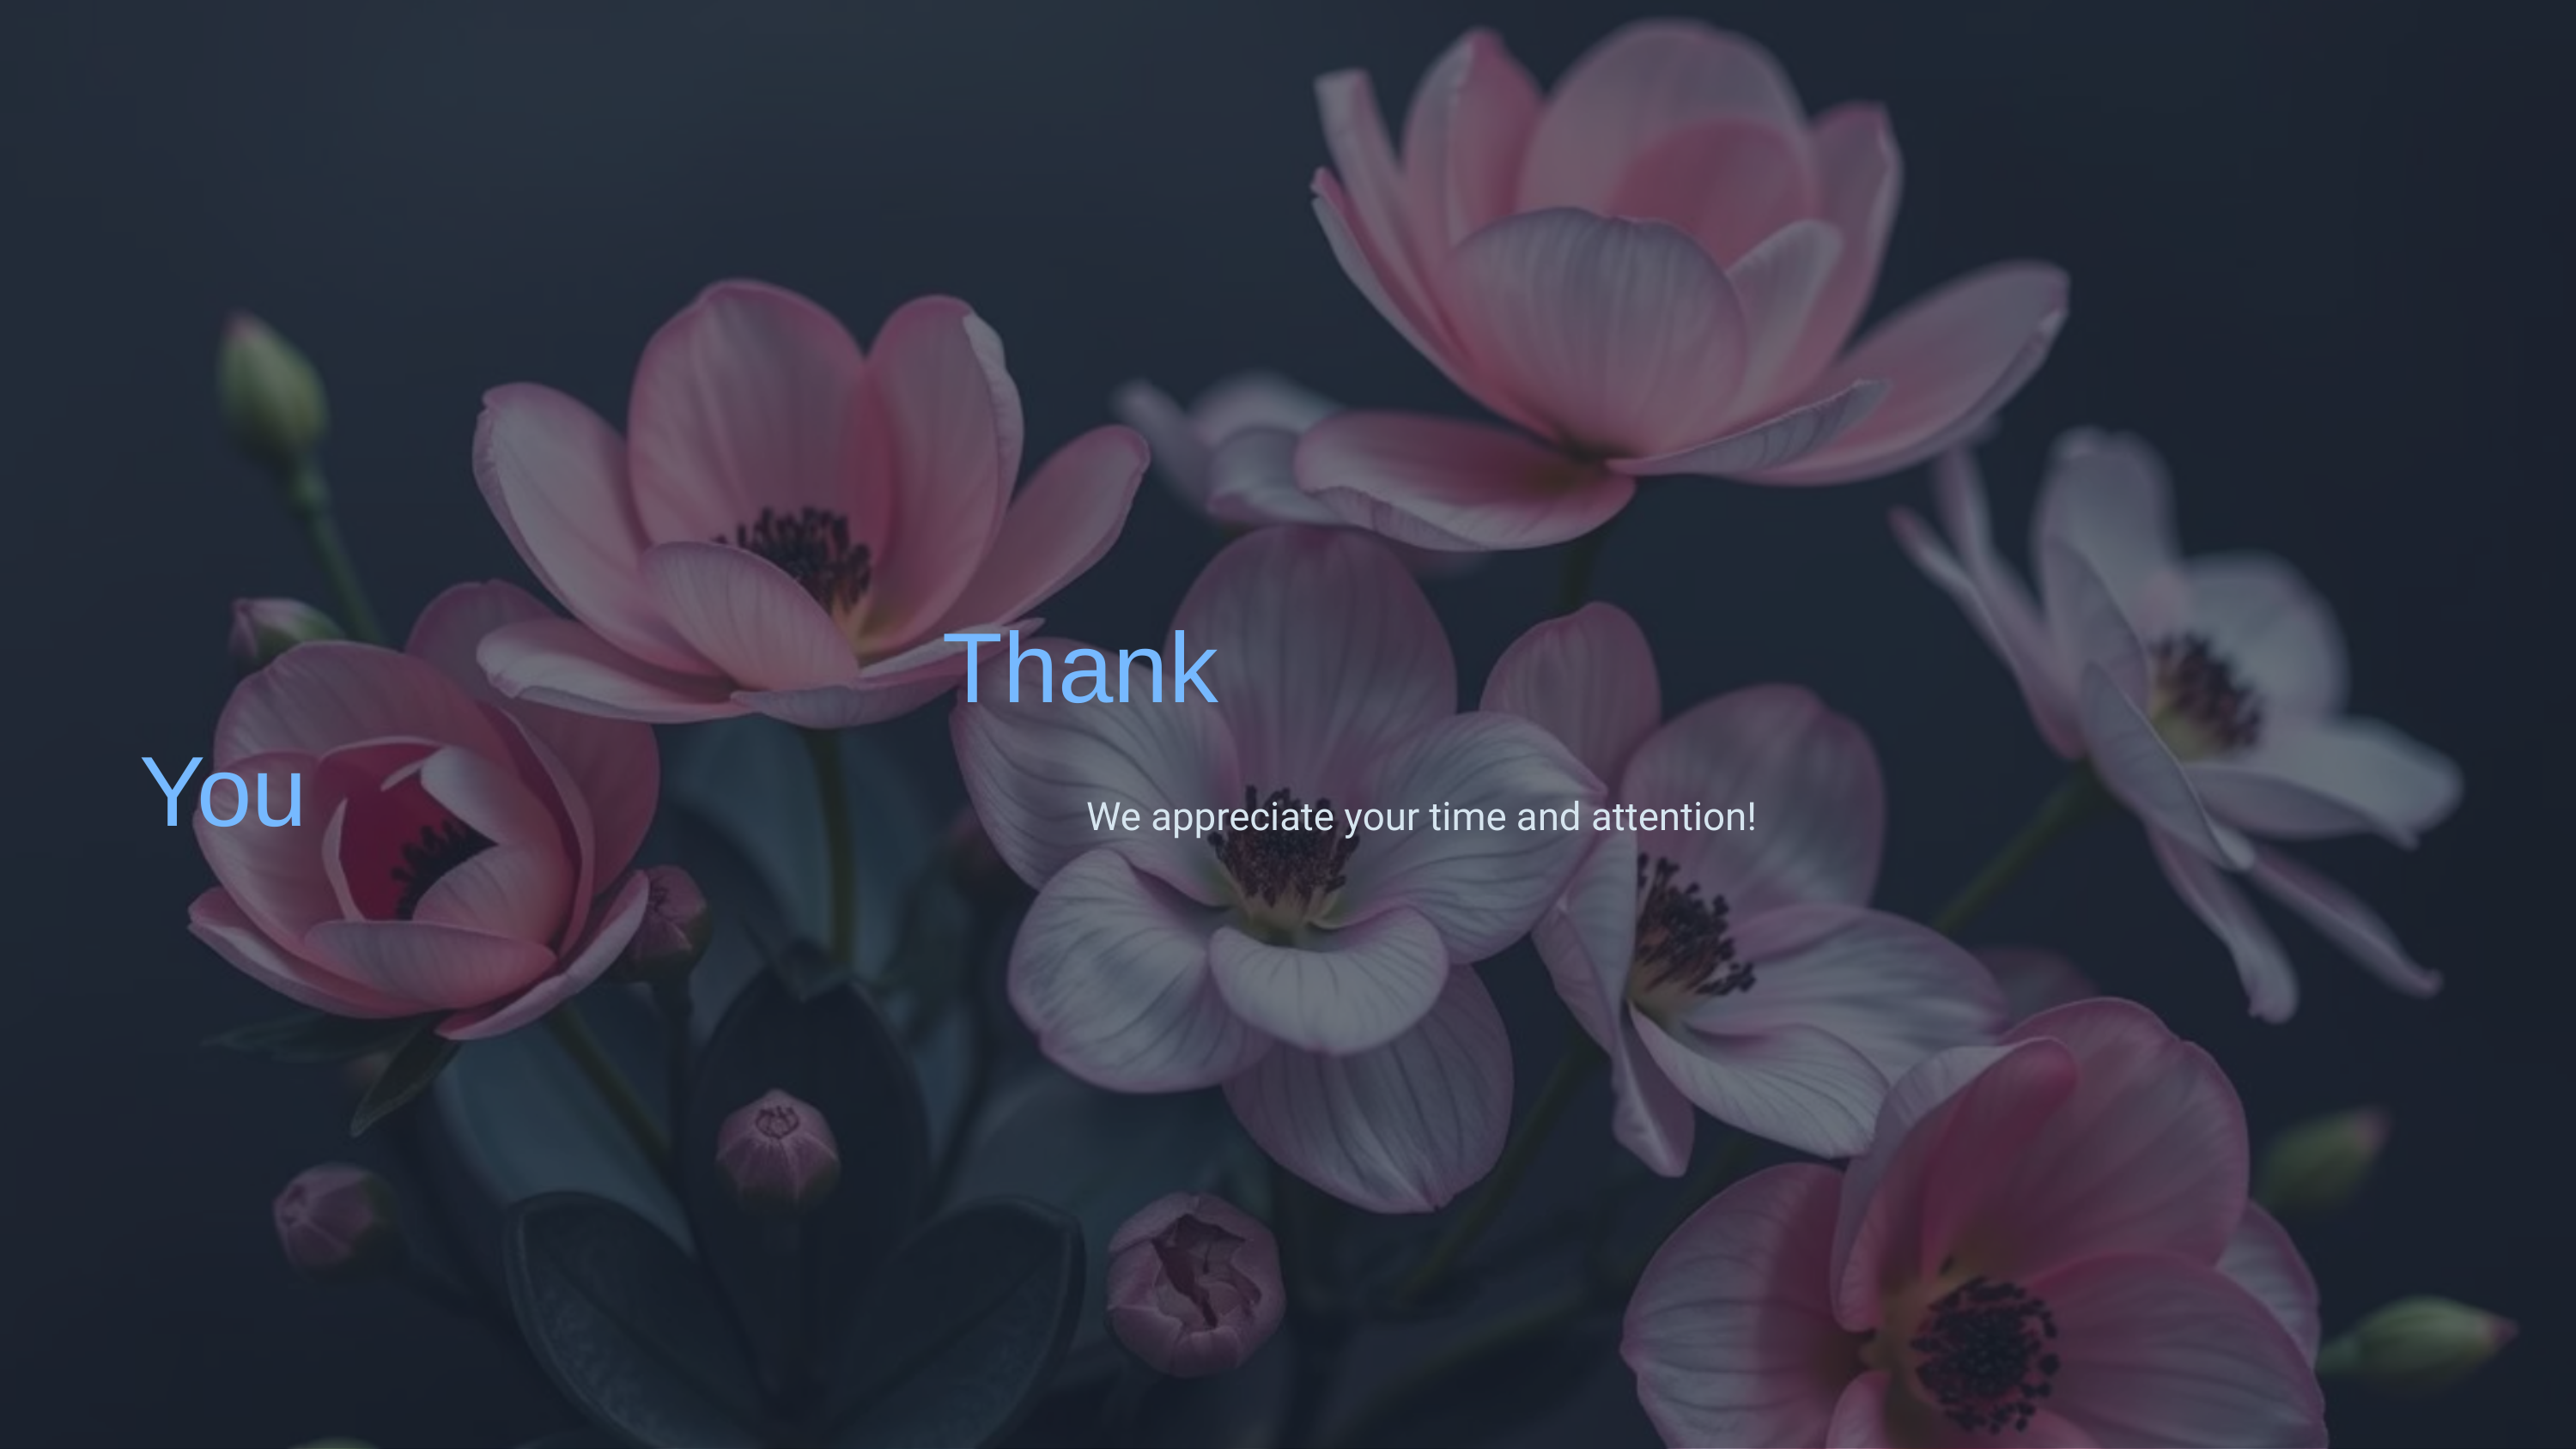

Thank You

                                                                                                  We appreciate your time and attention!